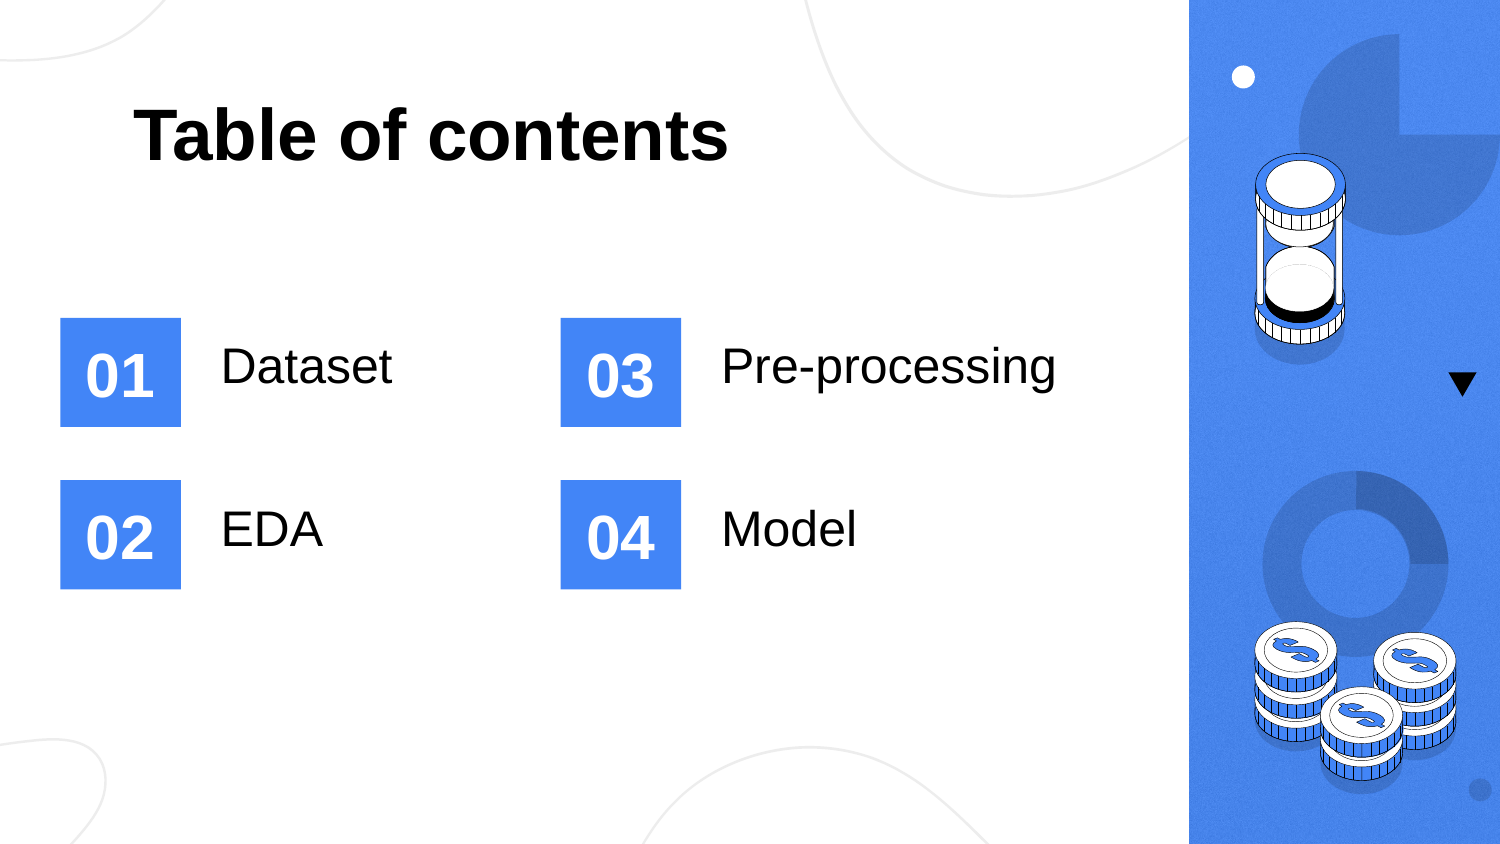

# Table of contents

01
03
Dataset
Pre-processing

02
04
EDA
Model